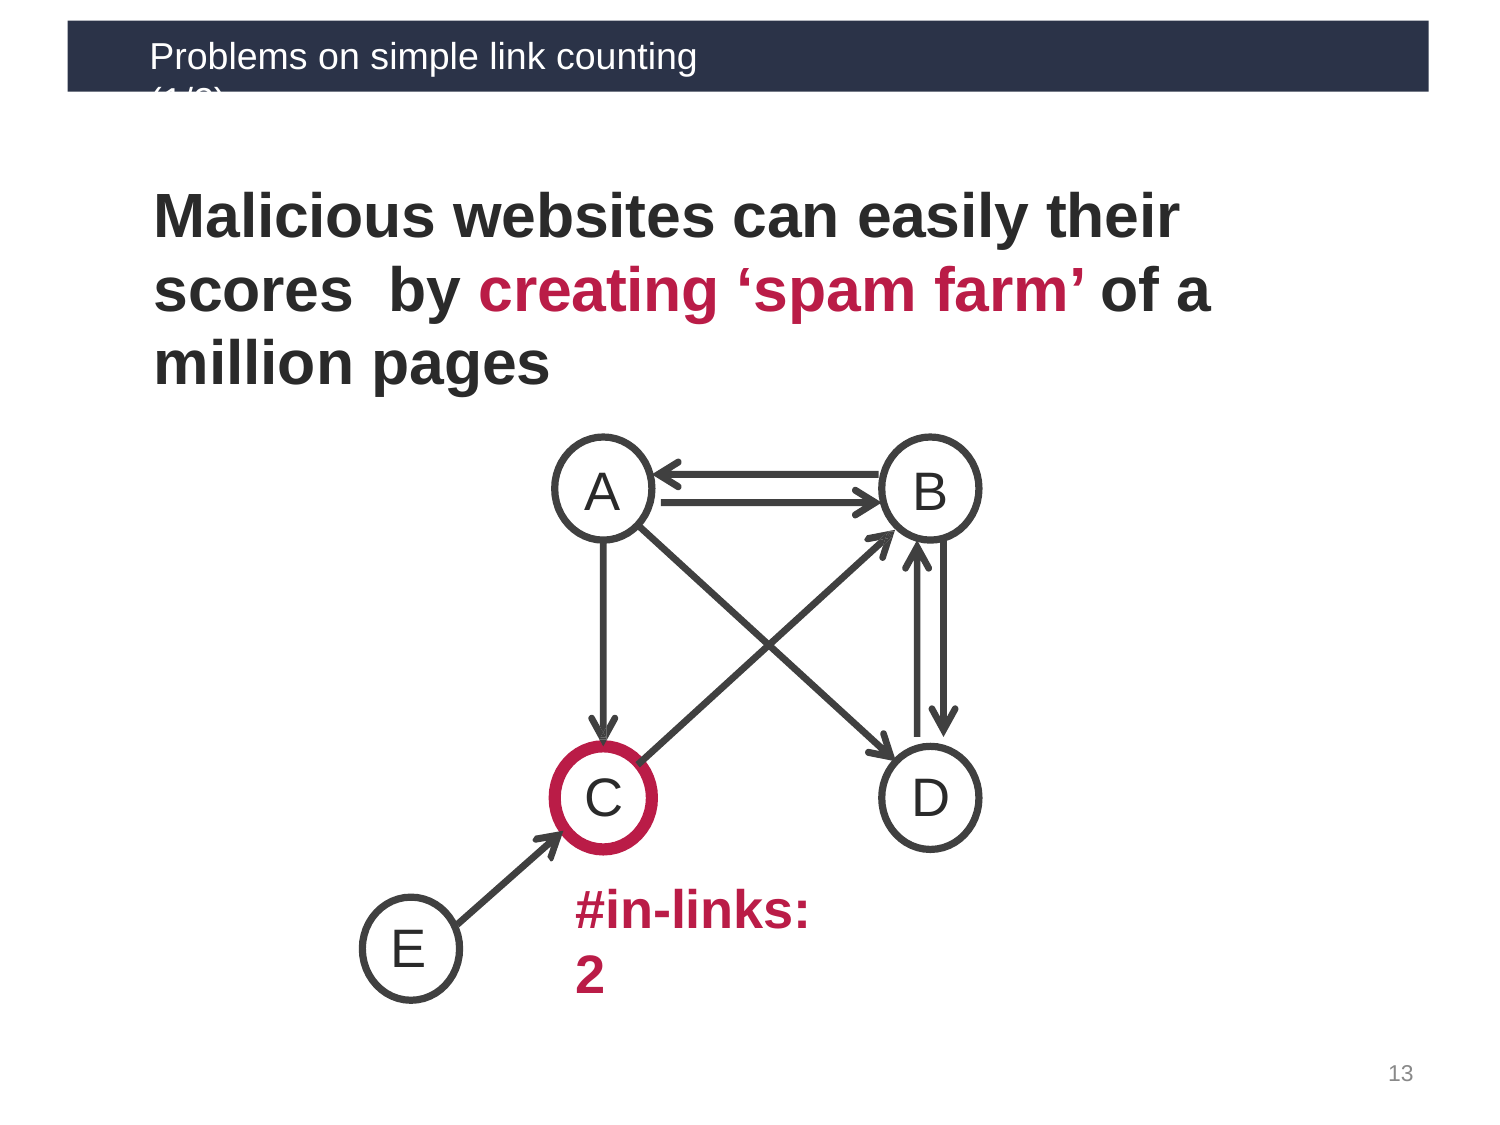

Problems on simple link counting (1/2)
# Malicious websites can easily their scores  by creating ‘spam farm’ of a million pages

A
B

C
D
#in-links: 2
E
13